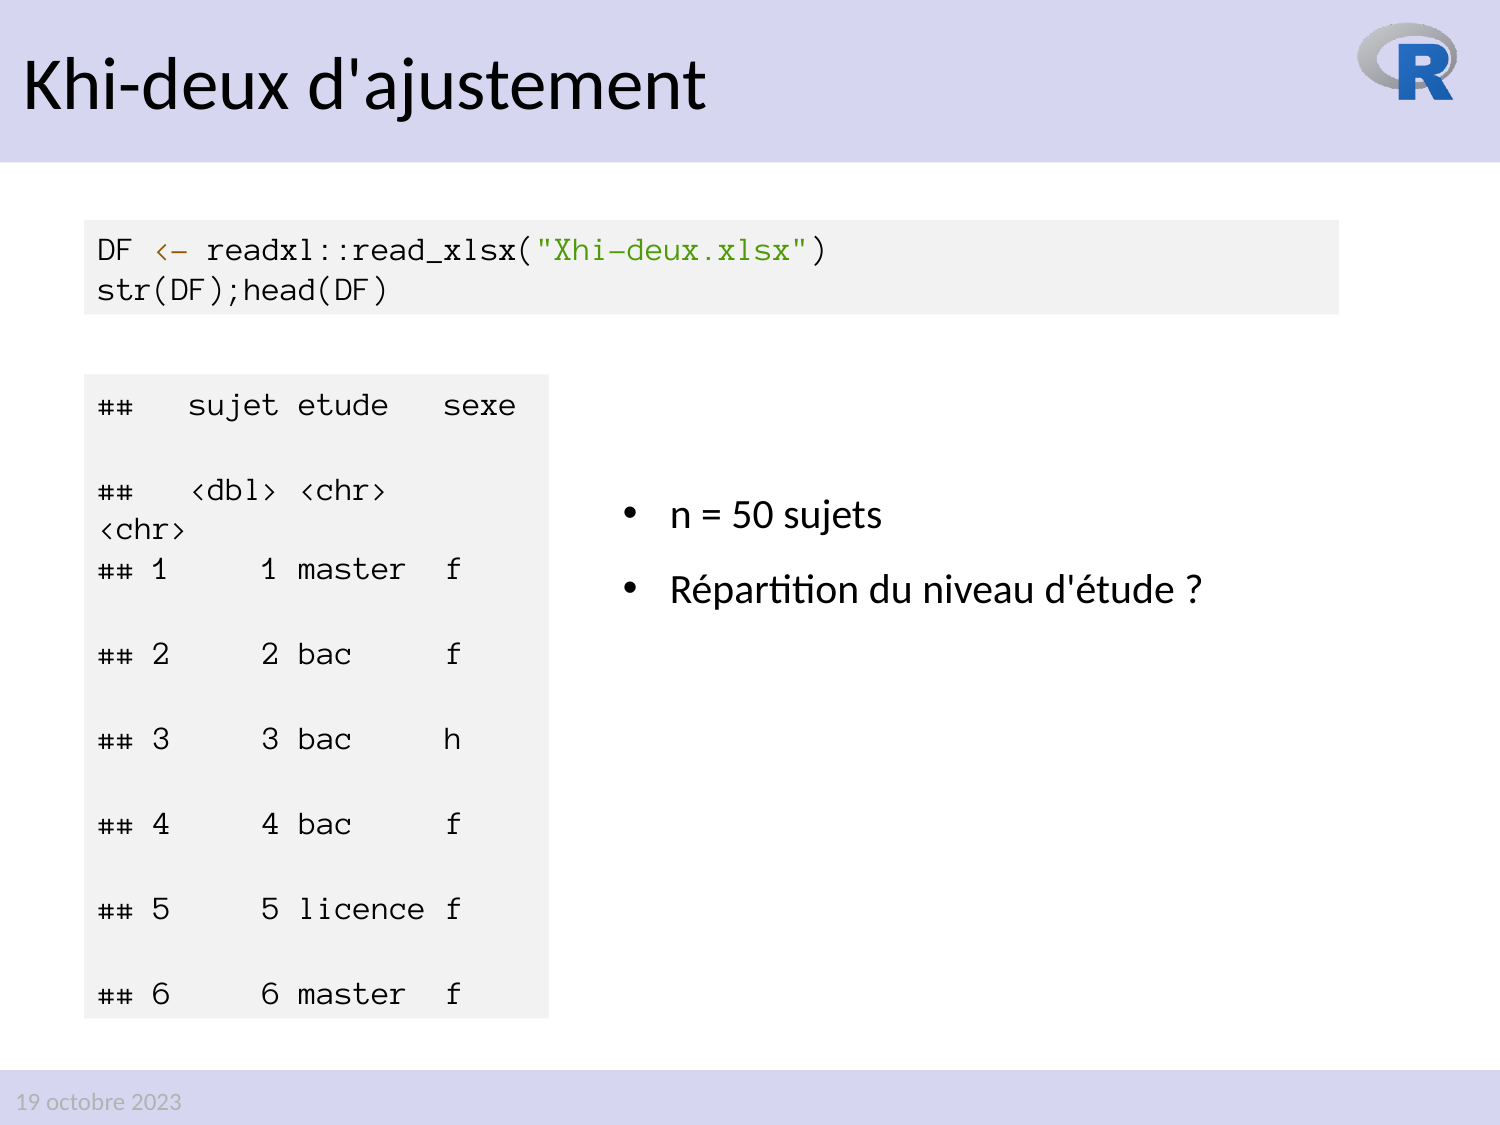

Khi-deux d'ajustement
DF <- readxl::read_xlsx("Xhi-deux.xlsx")
str(DF);head(DF)
##   sujet etude   sexe ##   <dbl> <chr>   <chr> ## 1     1 master  f ## 2     2 bac     f ## 3     3 bac     h ## 4     4 bac     f ## 5     5 licence f ## 6     6 master  f
n = 50 sujets
Répartition du niveau d'étude ?
19 octobre 2023
81
https://www.reilly-coglab.com/data